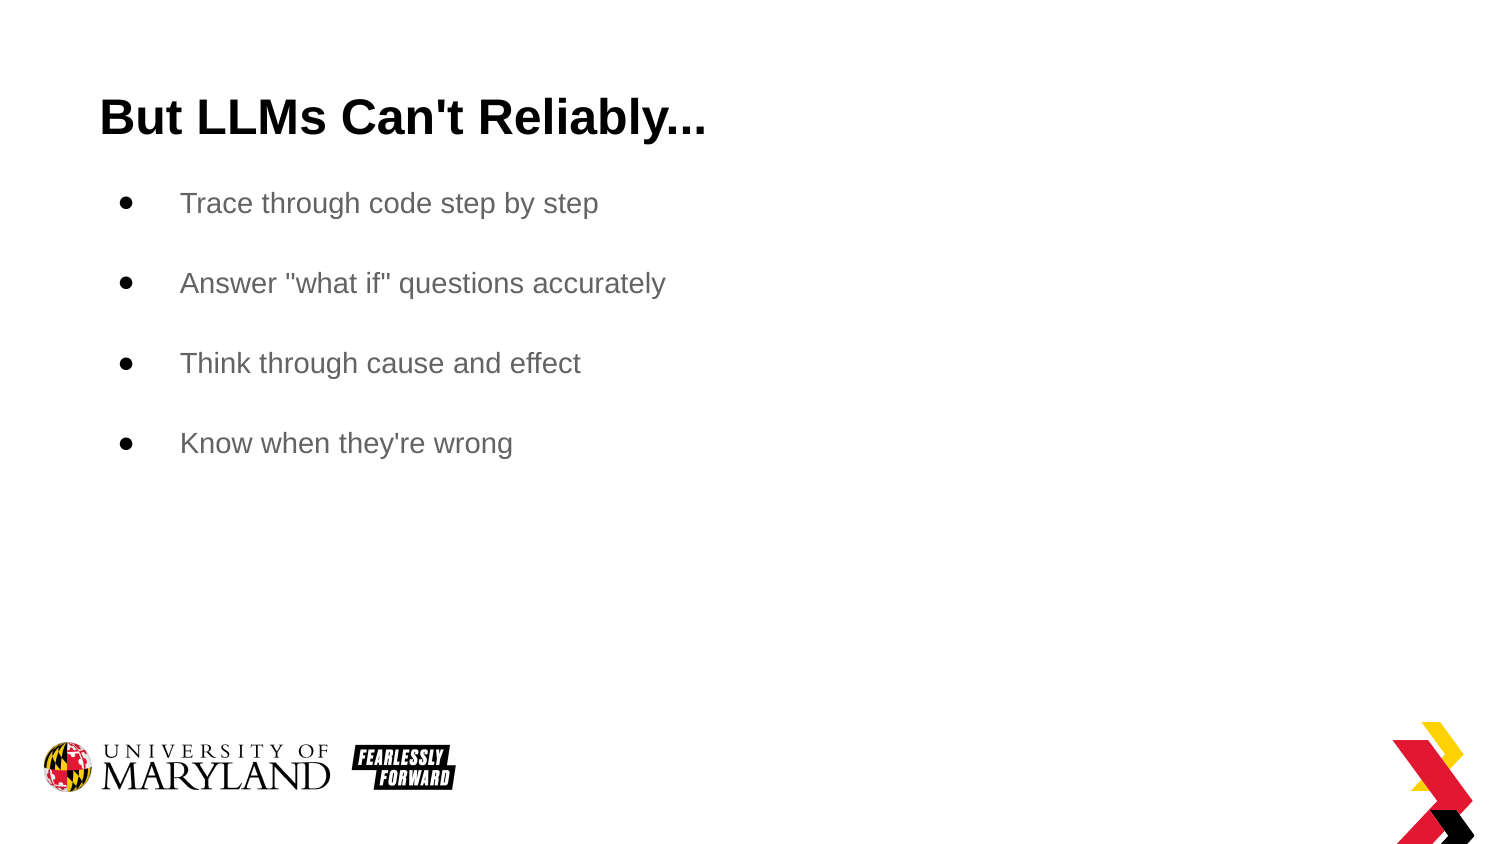

# But LLMs Can't Reliably...
Trace through code step by step

Answer "what if" questions accurately

Think through cause and effect

Know when they're wrong